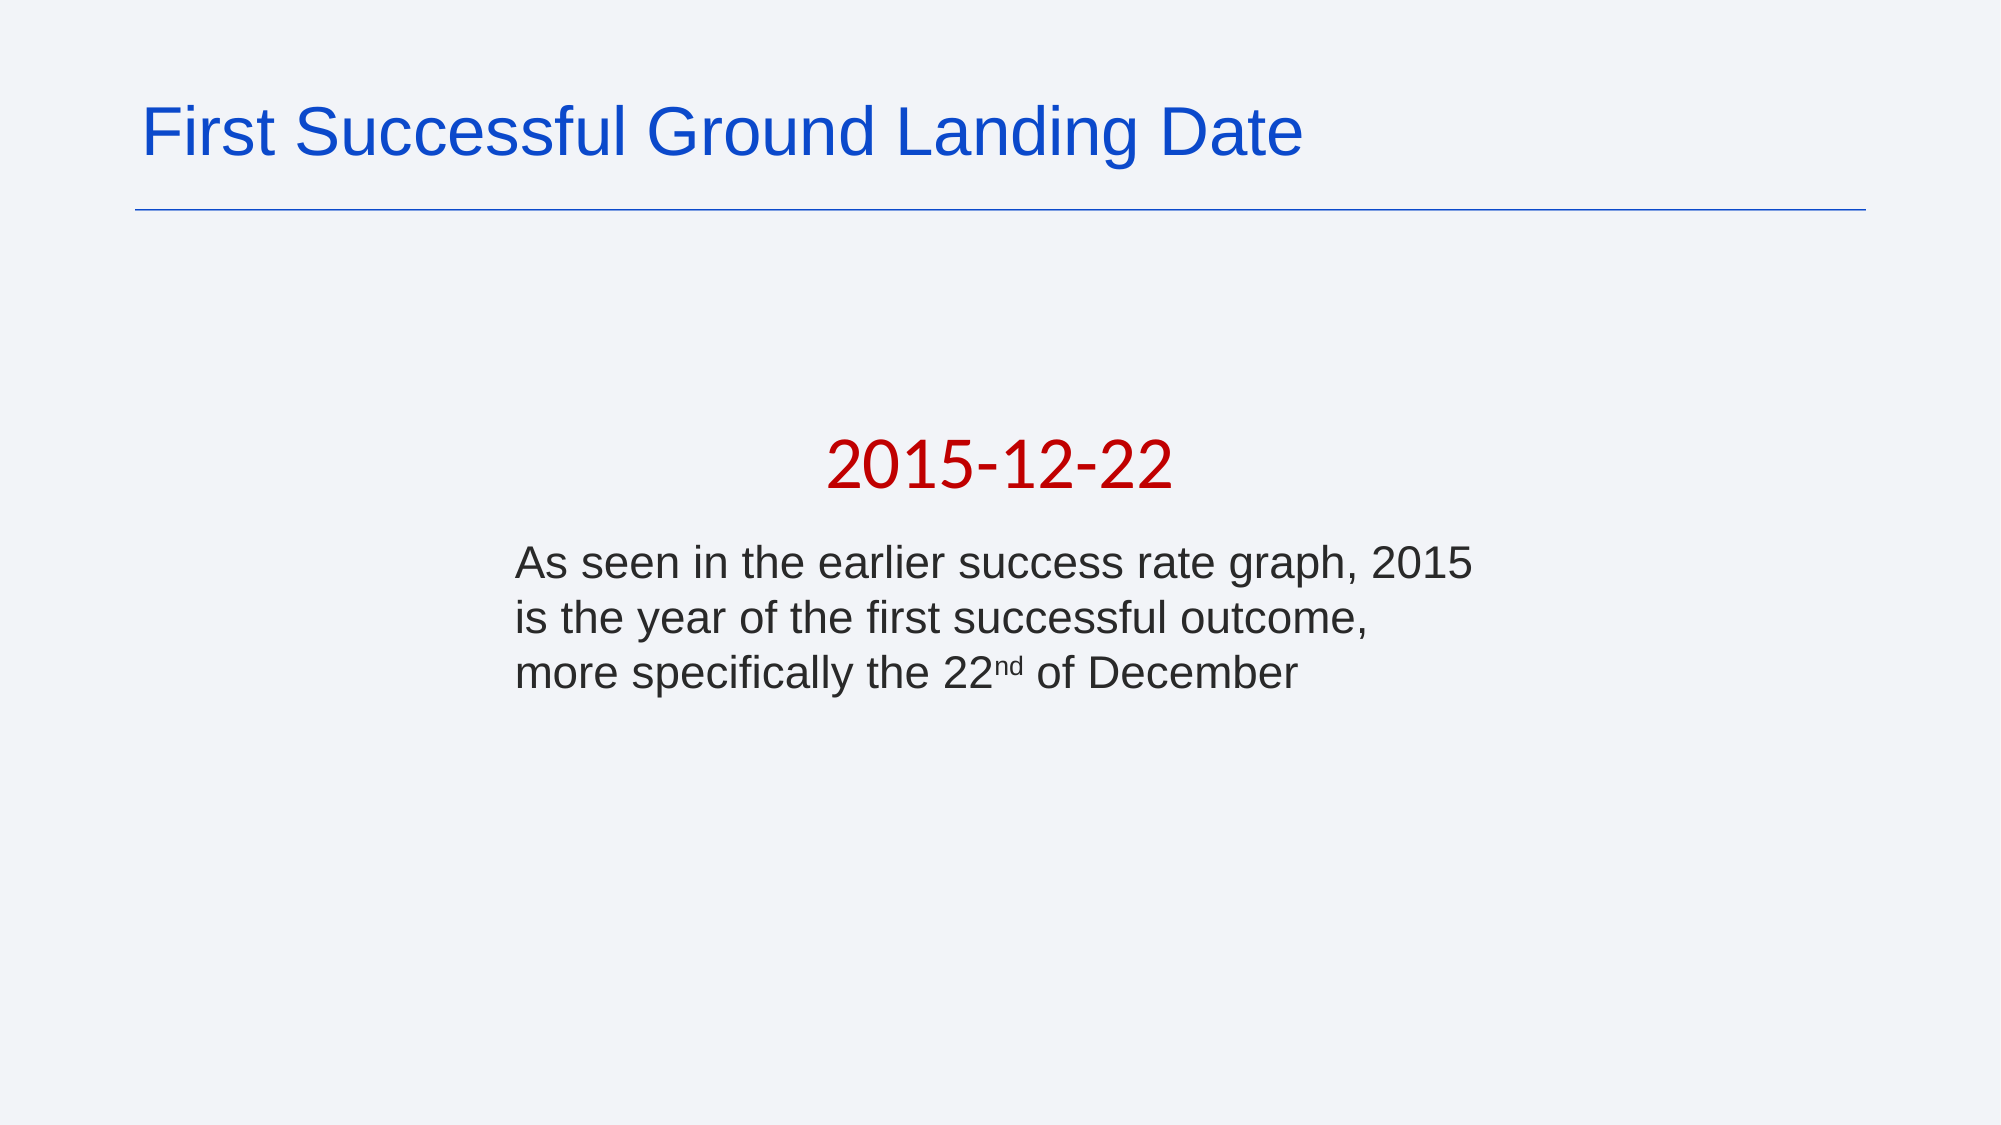

First Successful Ground Landing Date
2015-12-22
As seen in the earlier success rate graph, 2015 is the year of the first successful outcome, more specifically the 22nd of December
28